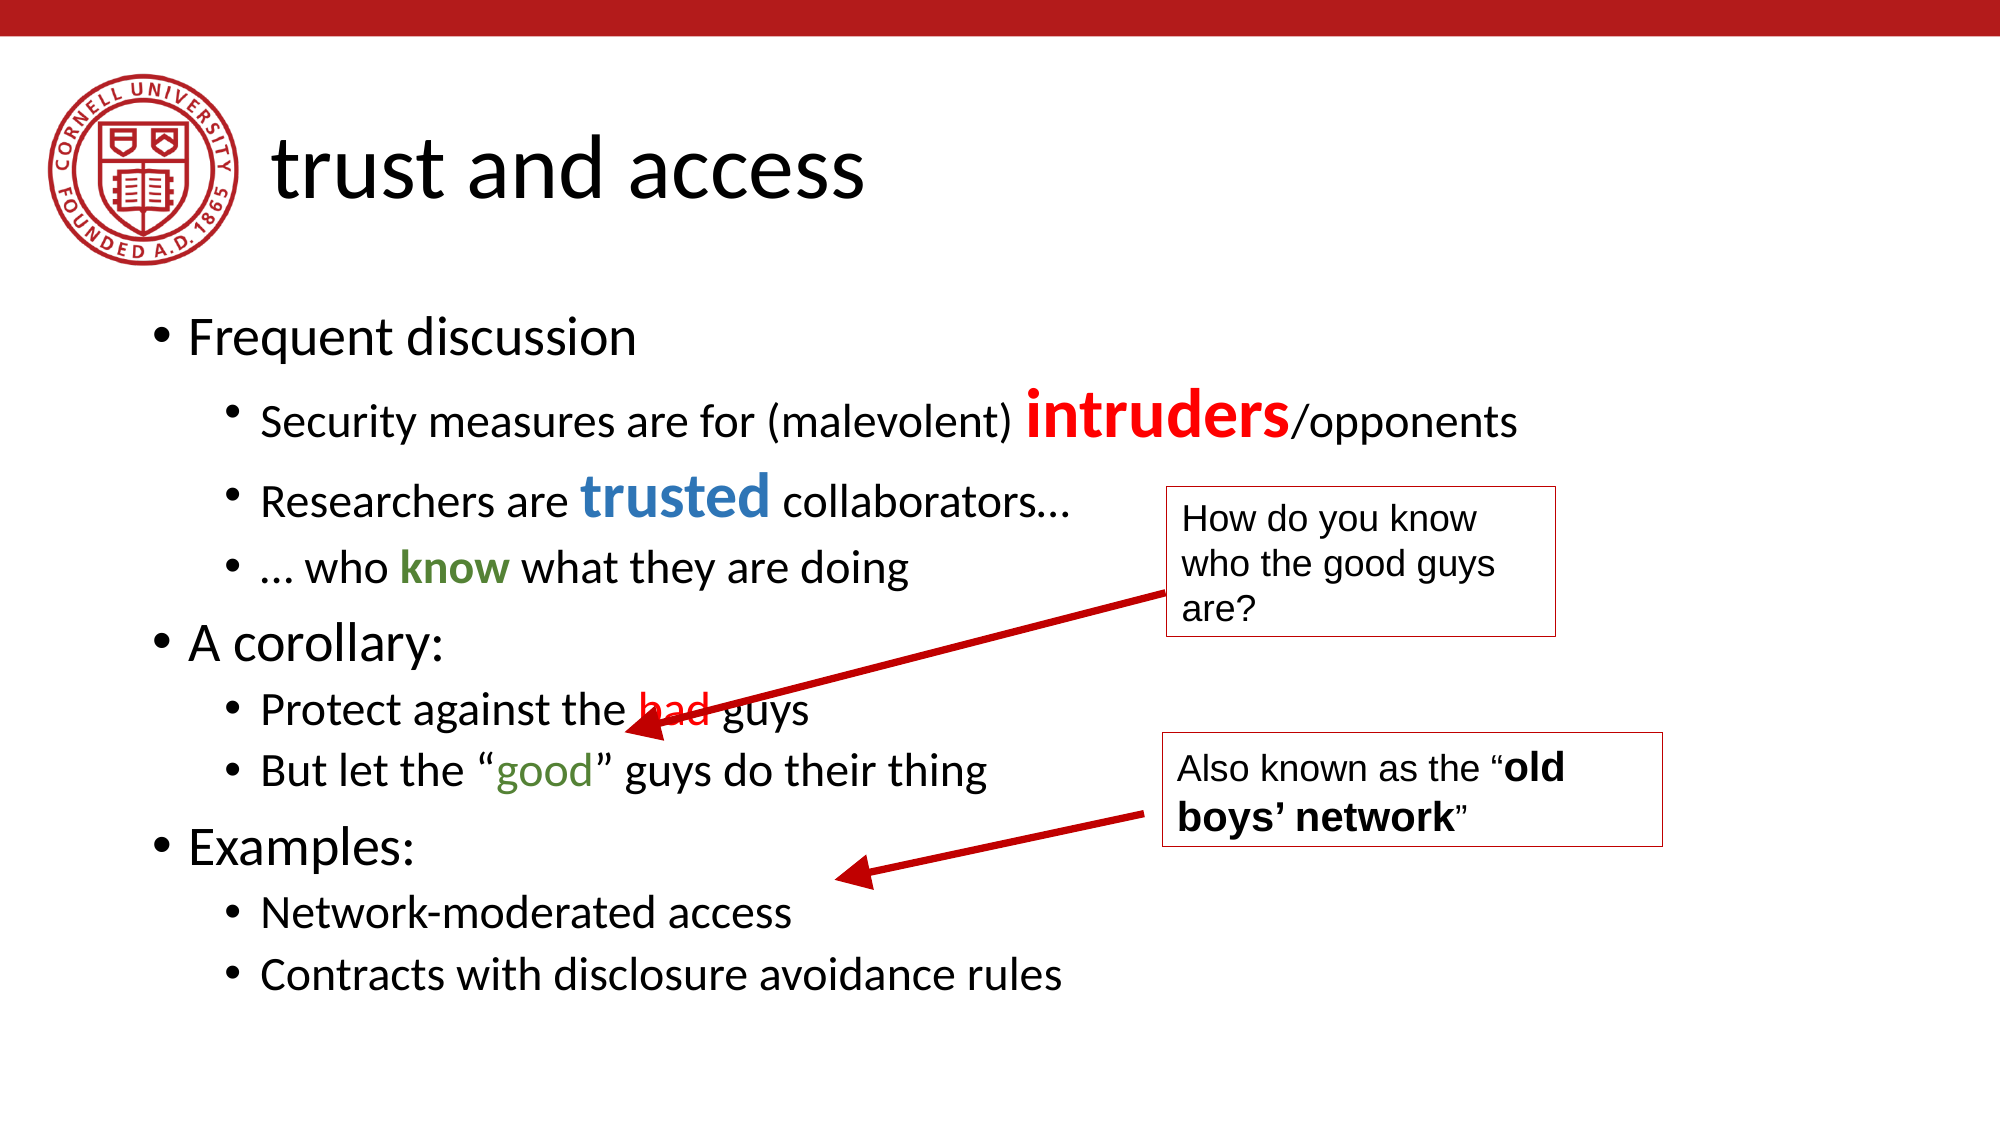

# trust and access
Frequent discussion
Security measures are for (malevolent) intruders/opponents
Researchers are trusted collaborators…
… who know what they are doing
A corollary:
Protect against the bad guys
But let the “good” guys do their thing
Examples:
Network-moderated access
Contracts with disclosure avoidance rules
How do you know who the good guys are?
Also known as the “old boys’ network”